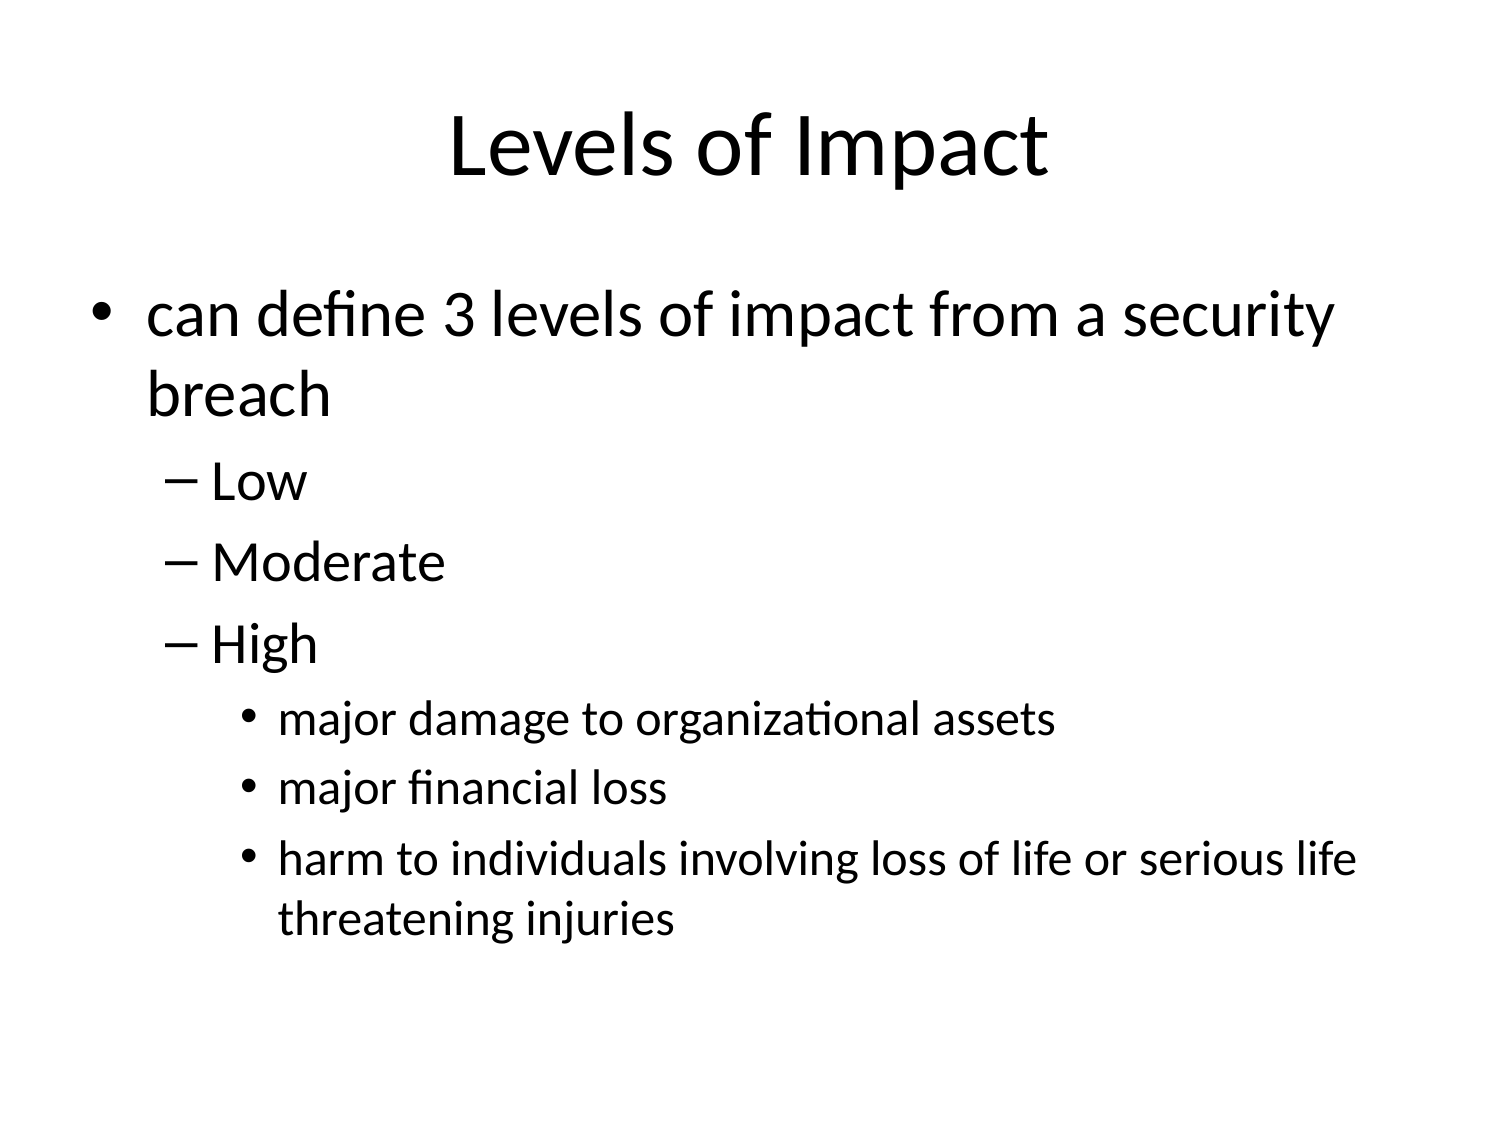

# Levels of Impact
can define 3 levels of impact from a security breach
Low
Moderate
High
major damage to organizational assets
major financial loss
harm to individuals involving loss of life or serious life threatening injuries